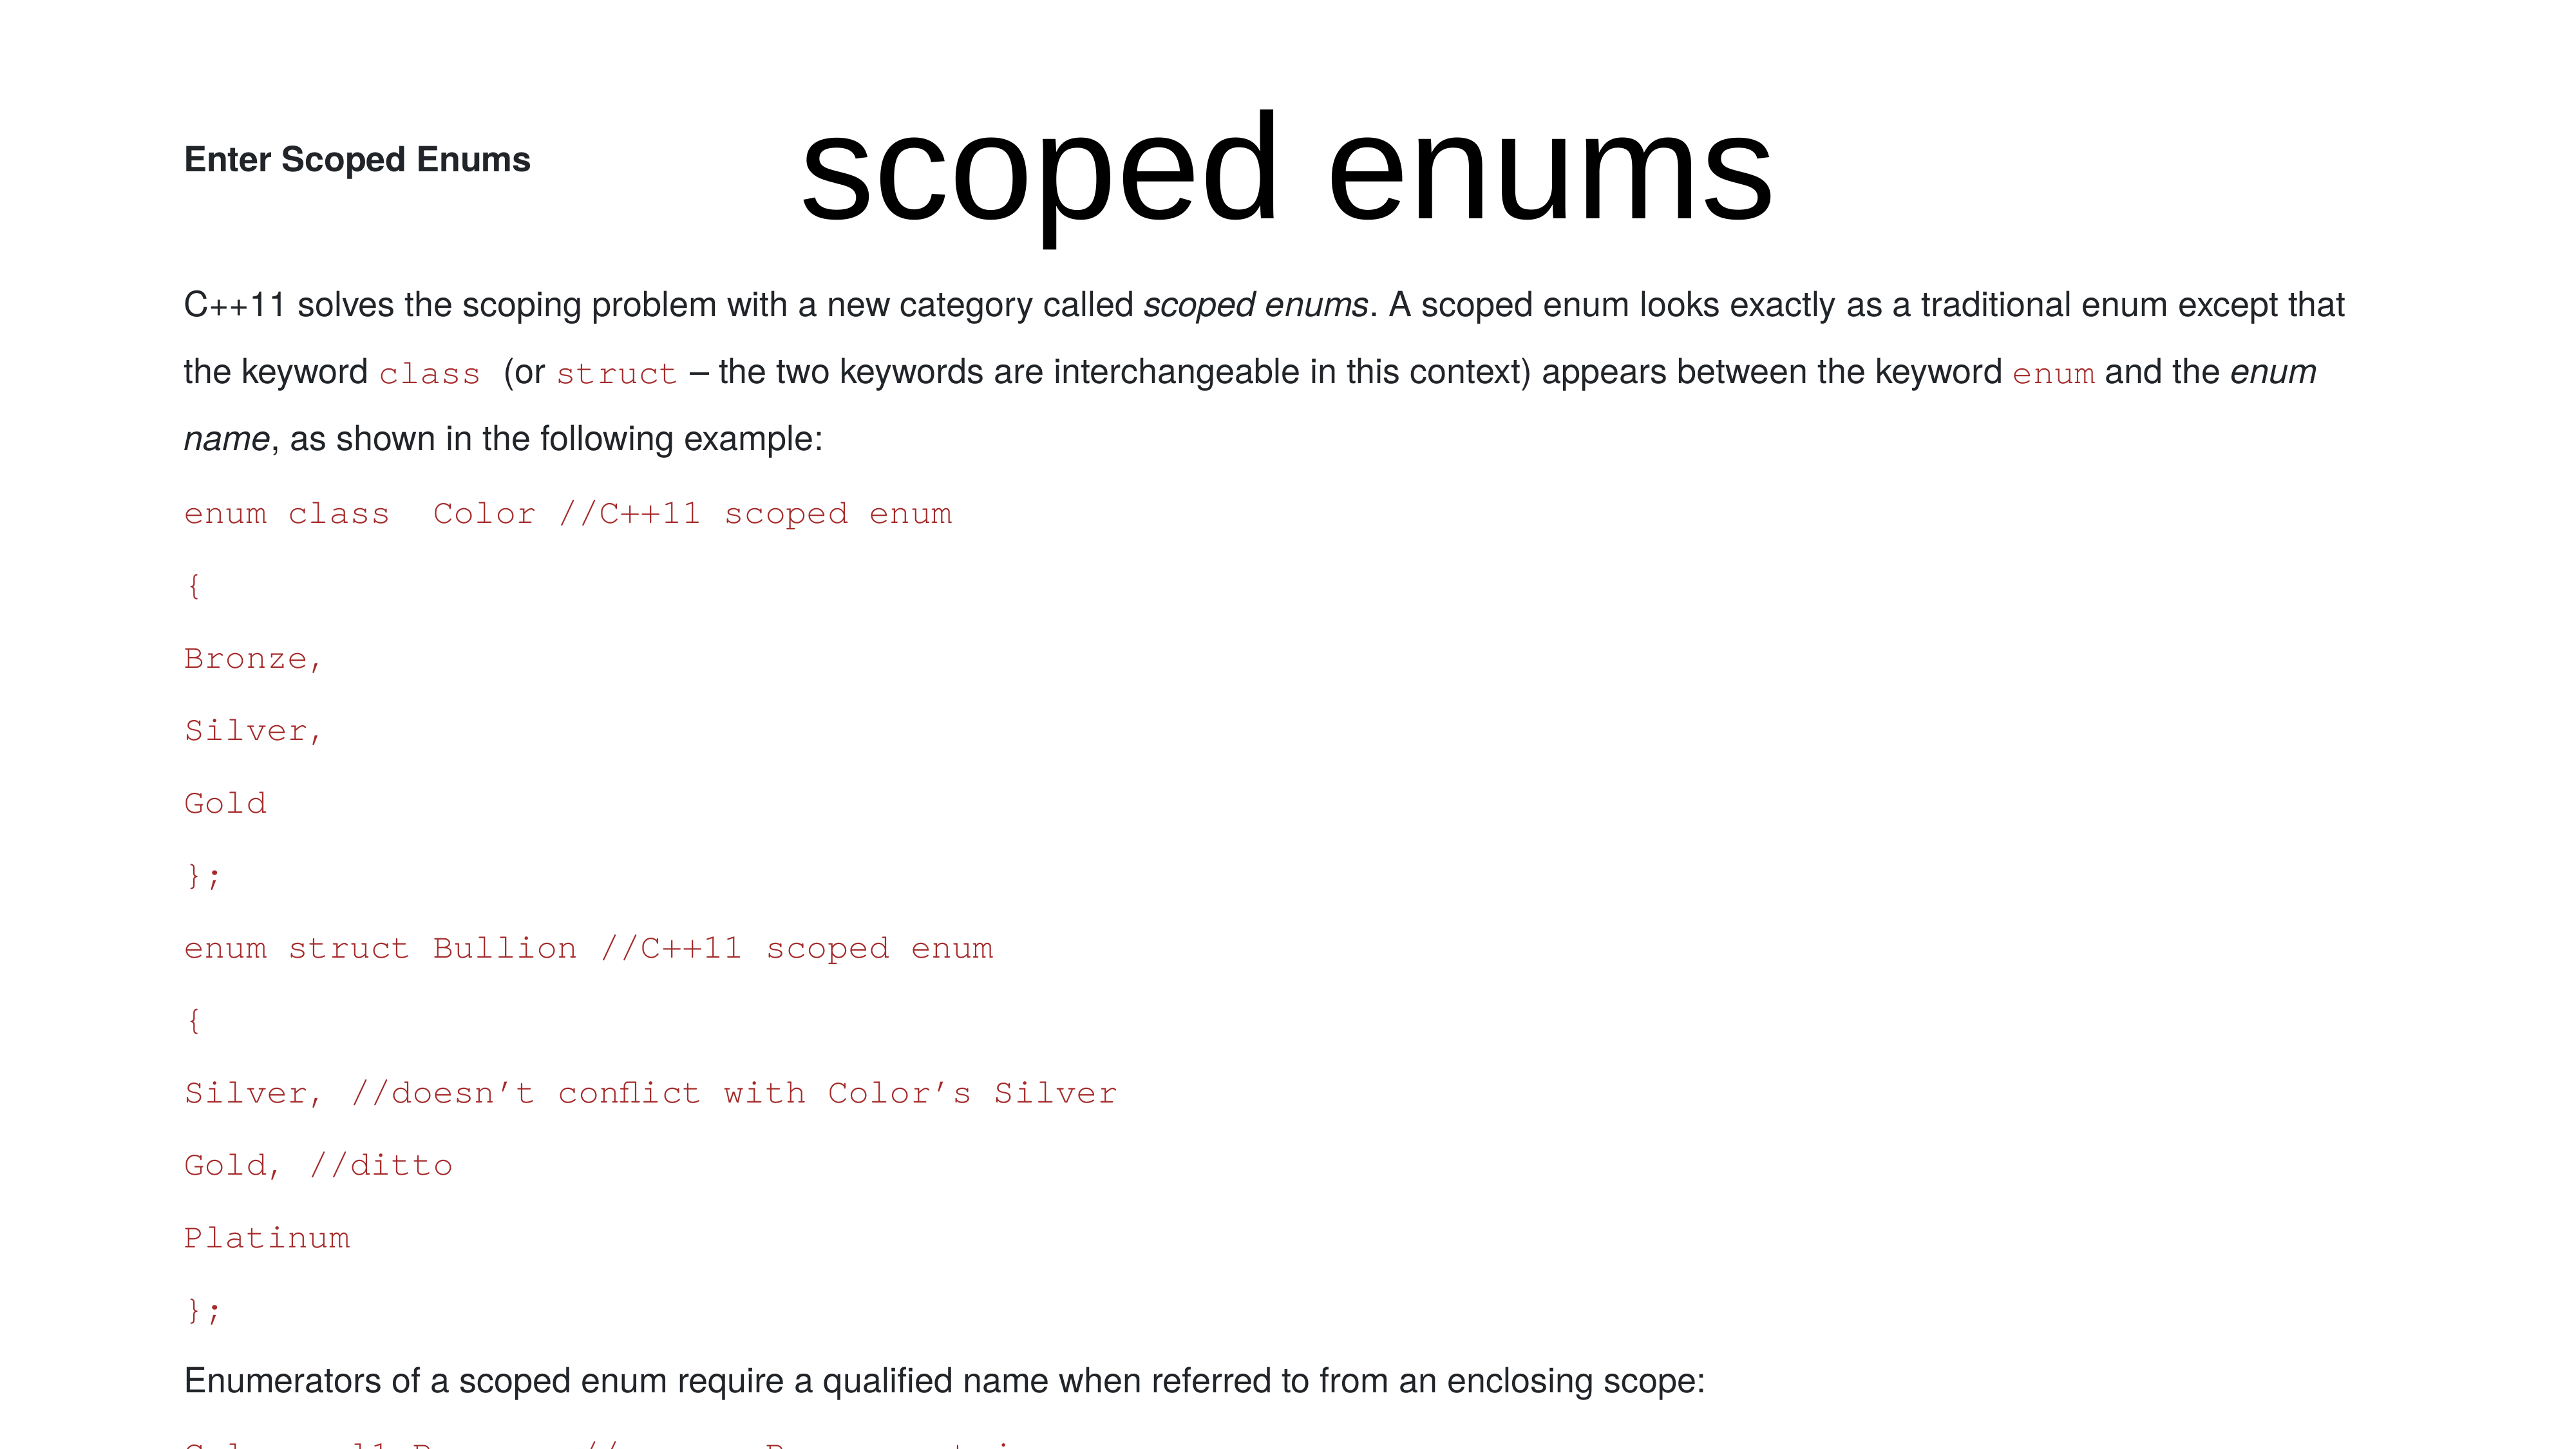

# scoped enums
Enter Scoped Enums

C++11 solves the scoping problem with a new category called scoped enums. A scoped enum looks exactly as a traditional enum except that the keyword class (or struct – the two keywords are interchangeable in this context) appears between the keyword enum and the enum name, as shown in the following example:
enum class  Color //C++11 scoped enum
{
Bronze,
Silver,
Gold
};
enum struct Bullion //C++11 scoped enum
{
Silver, //doesn’t conflict with Color’s Silver
Gold, //ditto
Platinum
};
Enumerators of a scoped enum require a qualified name when referred to from an enclosing scope:
Color col1=Bronze; //error, Bronze not in scope
Color col2=Color::Bronze; //OK